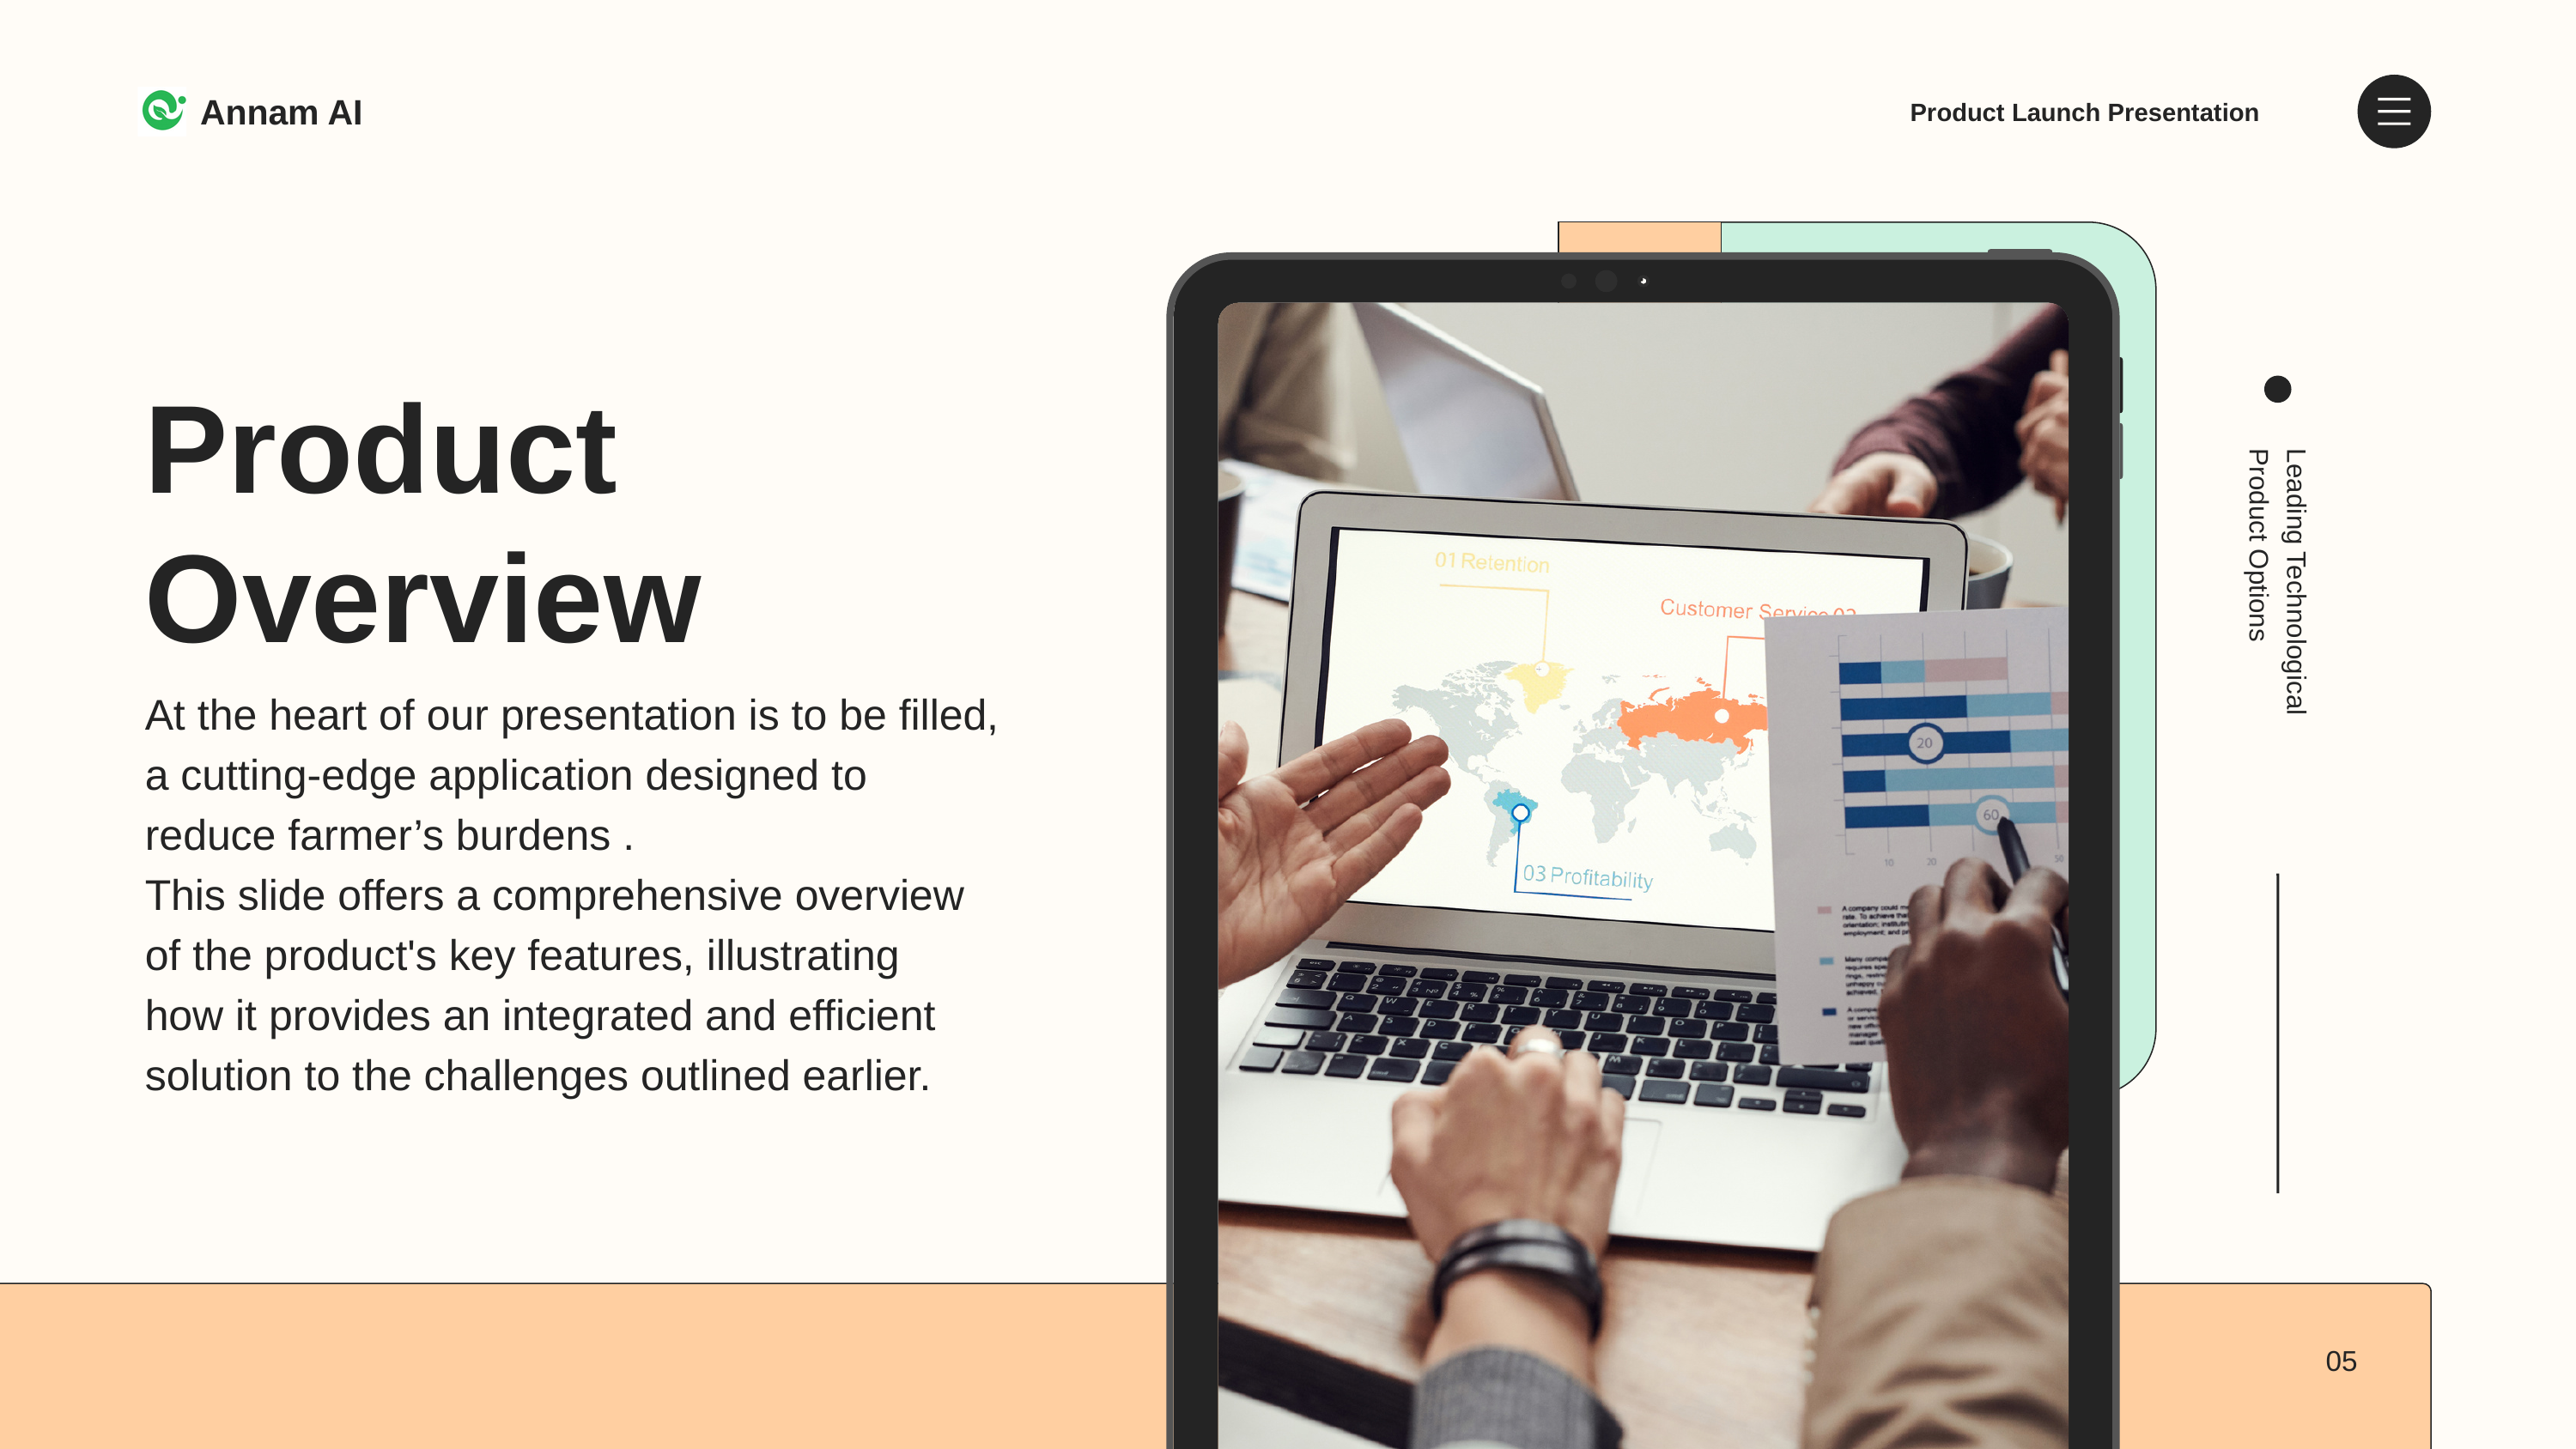

Annam AI

Product Launch Presentation

Product
Overview

Leading Technological Product Options
At the heart of our presentation is to be filled,
a cutting-edge application designed to
reduce farmer’s burdens .
This slide offers a comprehensive overview
of the product's key features, illustrating
how it provides an integrated and efficient
solution to the challenges outlined earlier.

05